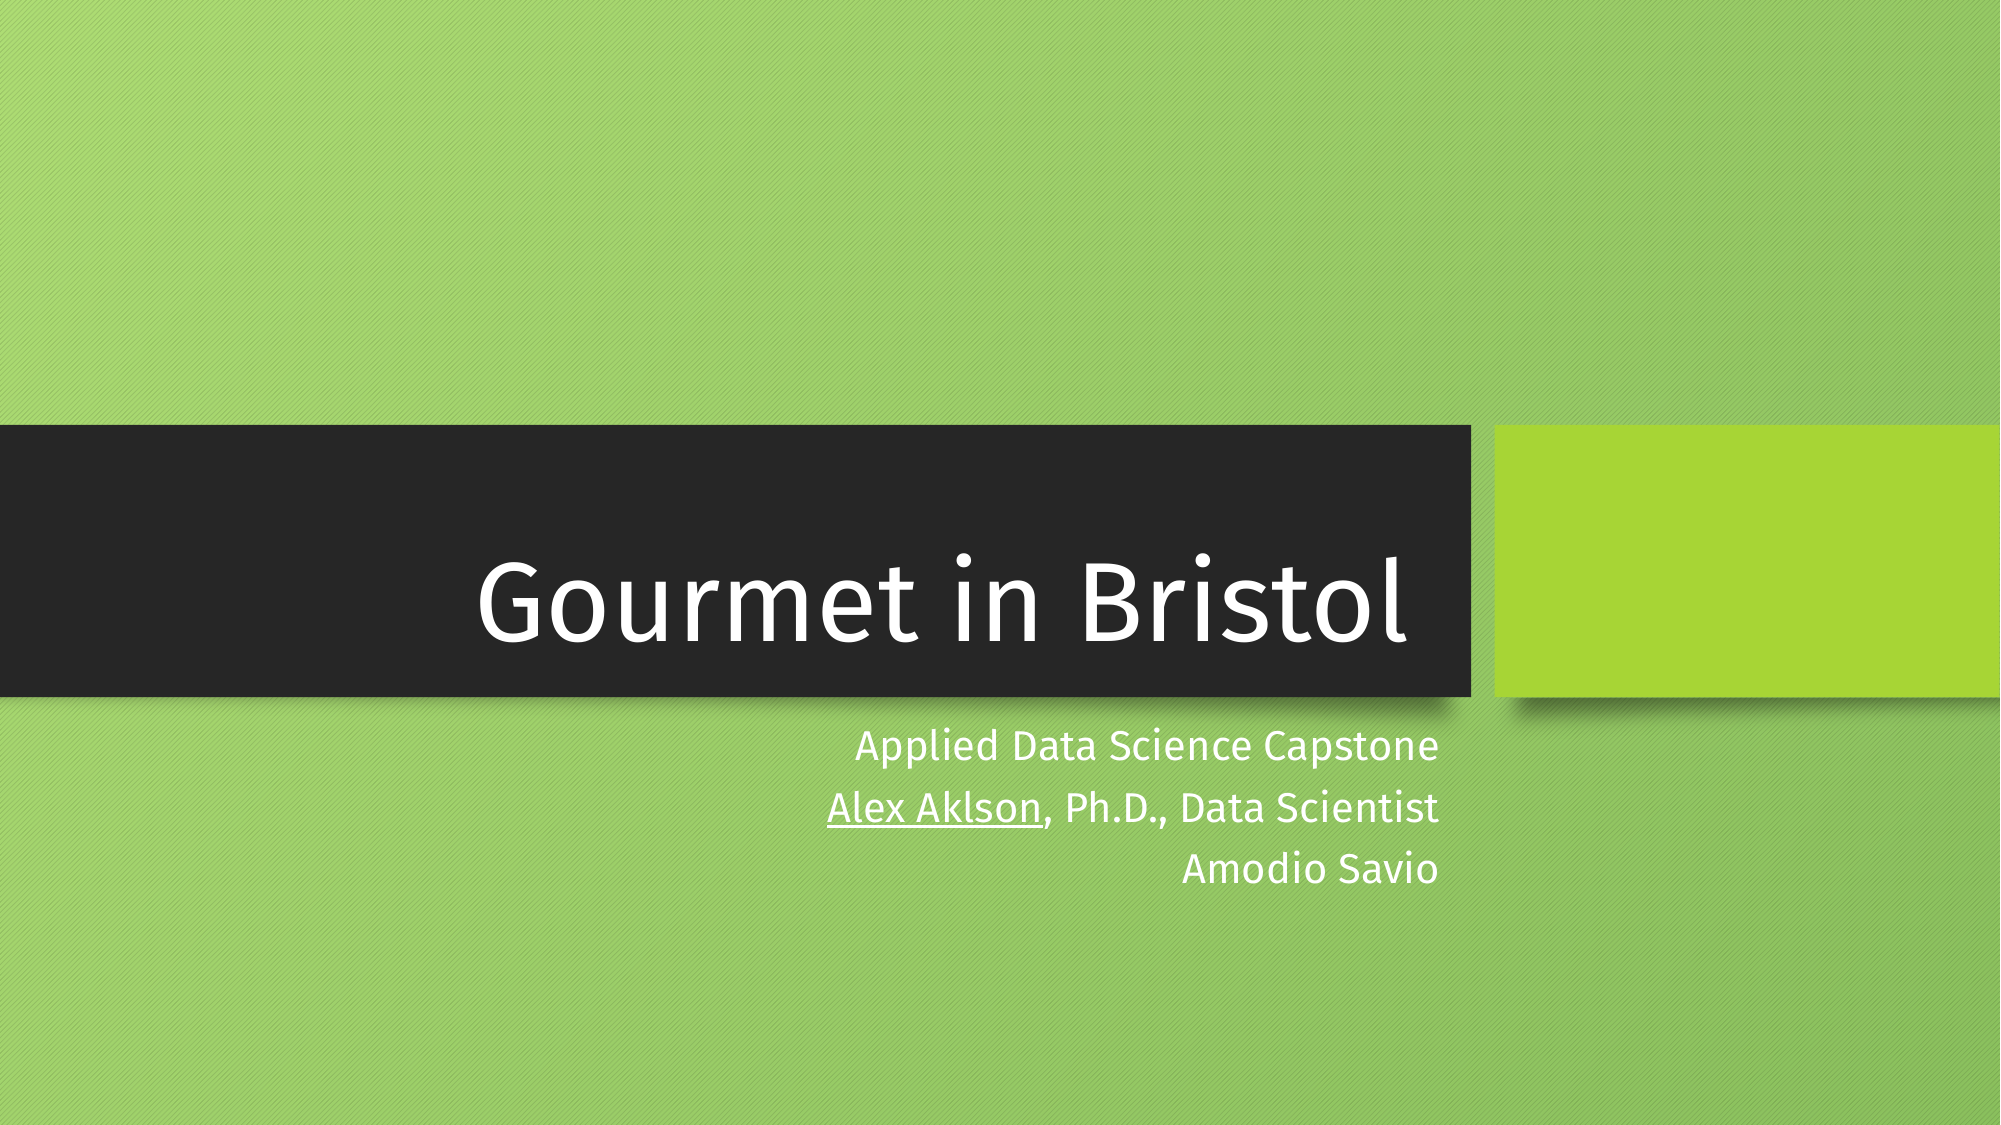

# Gourmet in Bristol
Applied Data Science Capstone
Alex Aklson, Ph.D., Data Scientist
Amodio Savio